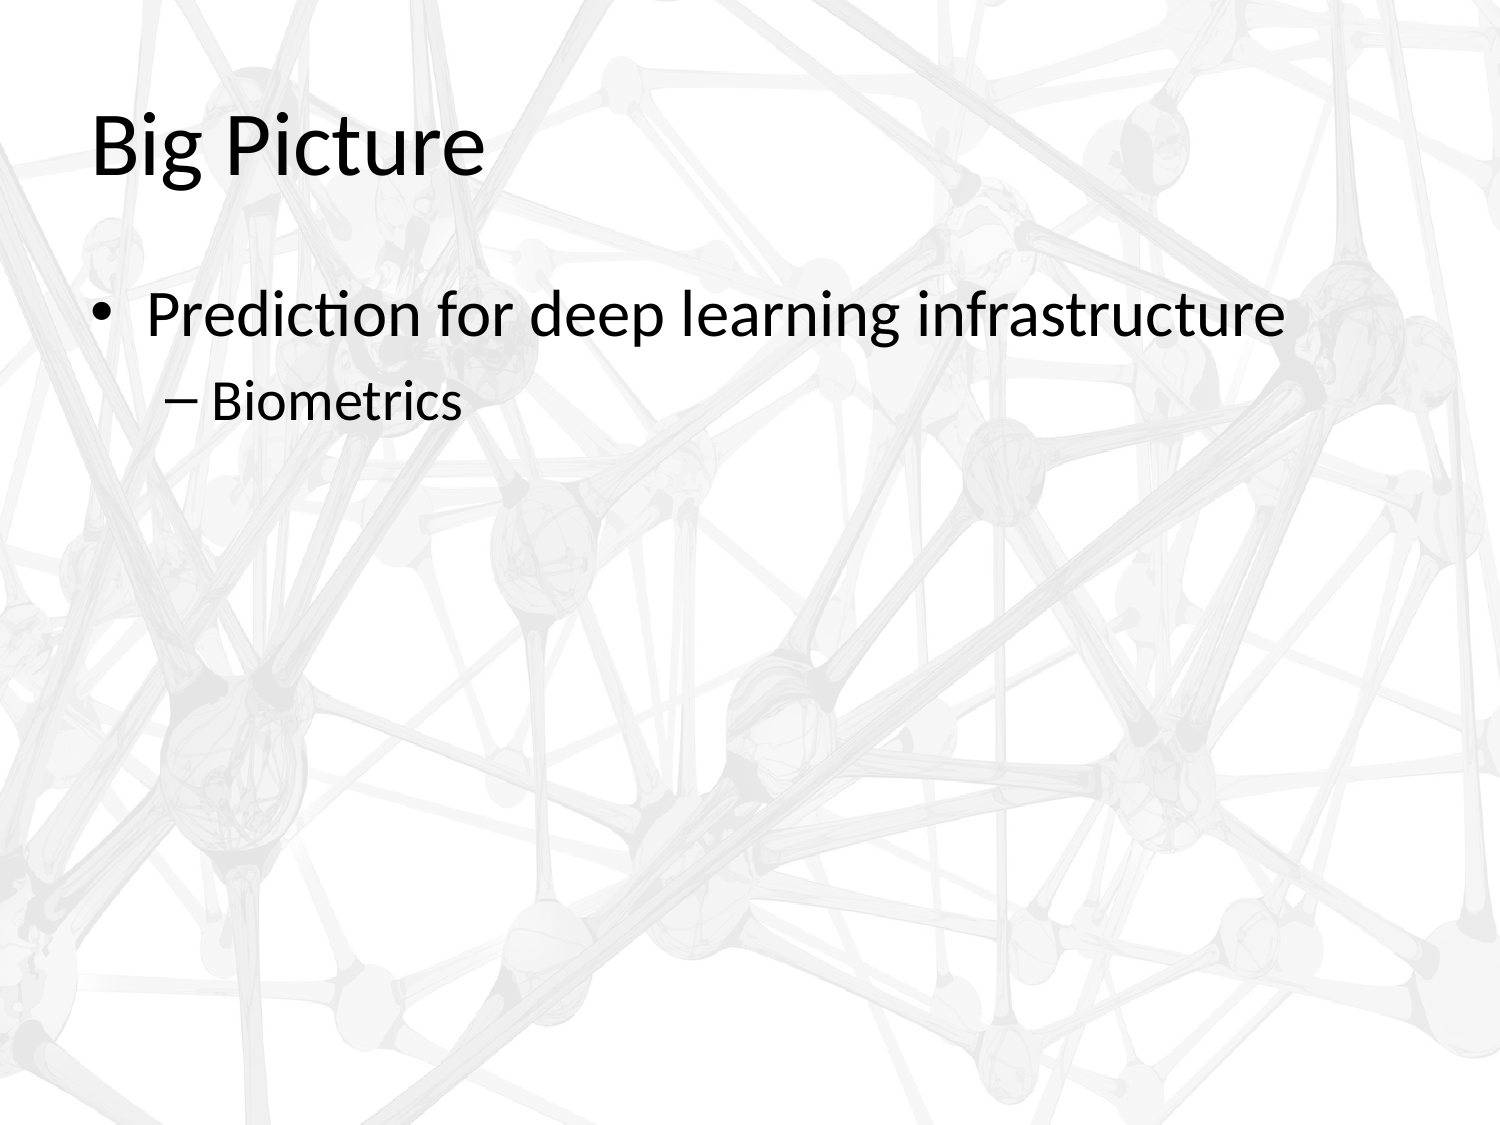

# Big Picture
Prediction for deep learning infrastructure
Biometrics